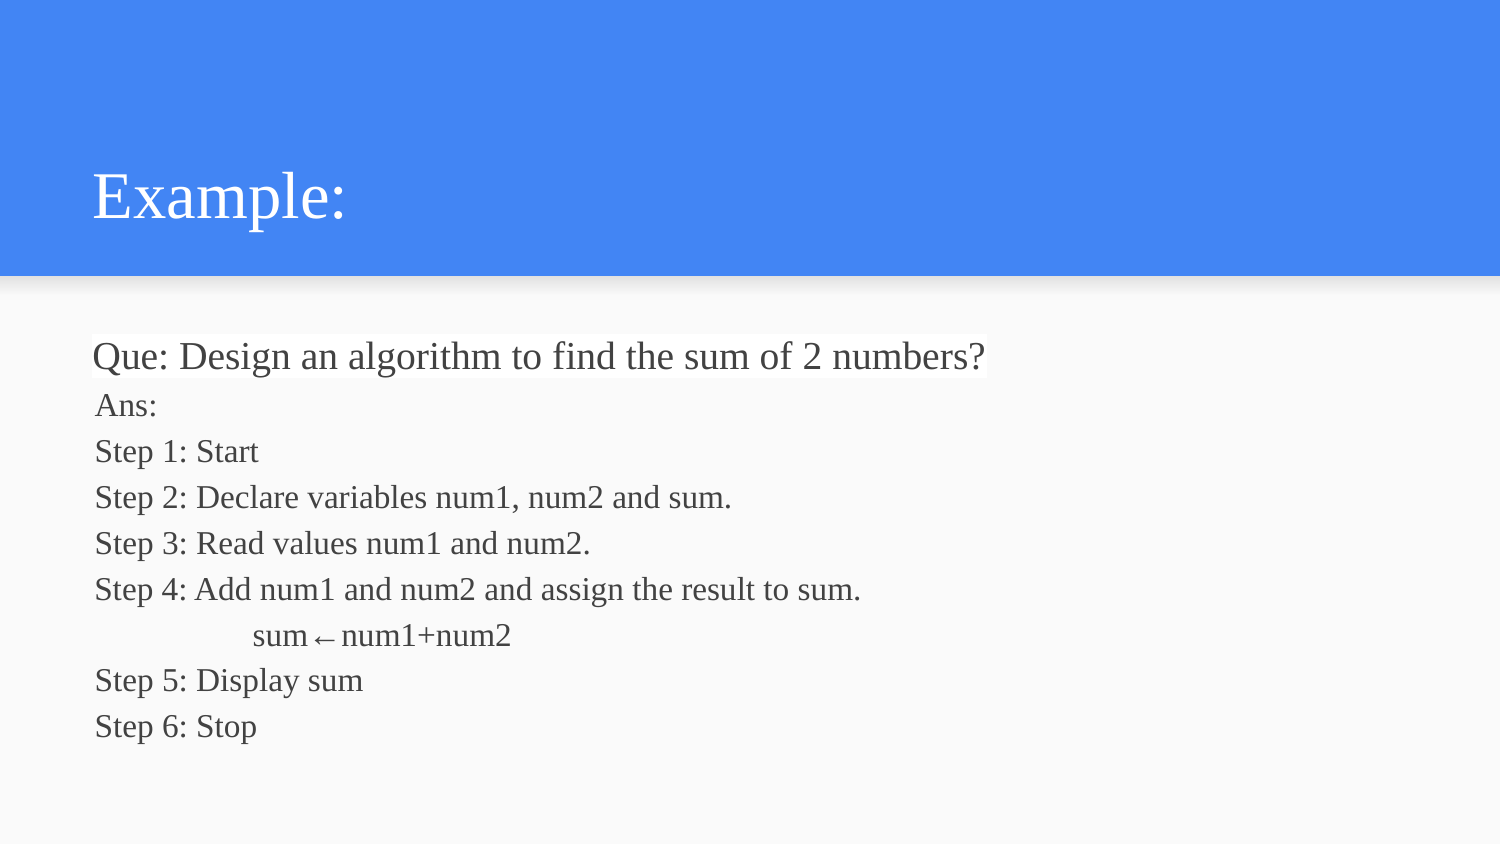

# Example:
Que: Design an algorithm to find the sum of 2 numbers?
Ans:
Step 1: Start
Step 2: Declare variables num1, num2 and sum.
Step 3: Read values num1 and num2.
Step 4: Add num1 and num2 and assign the result to sum.
 sum←num1+num2
Step 5: Display sum
Step 6: Stop